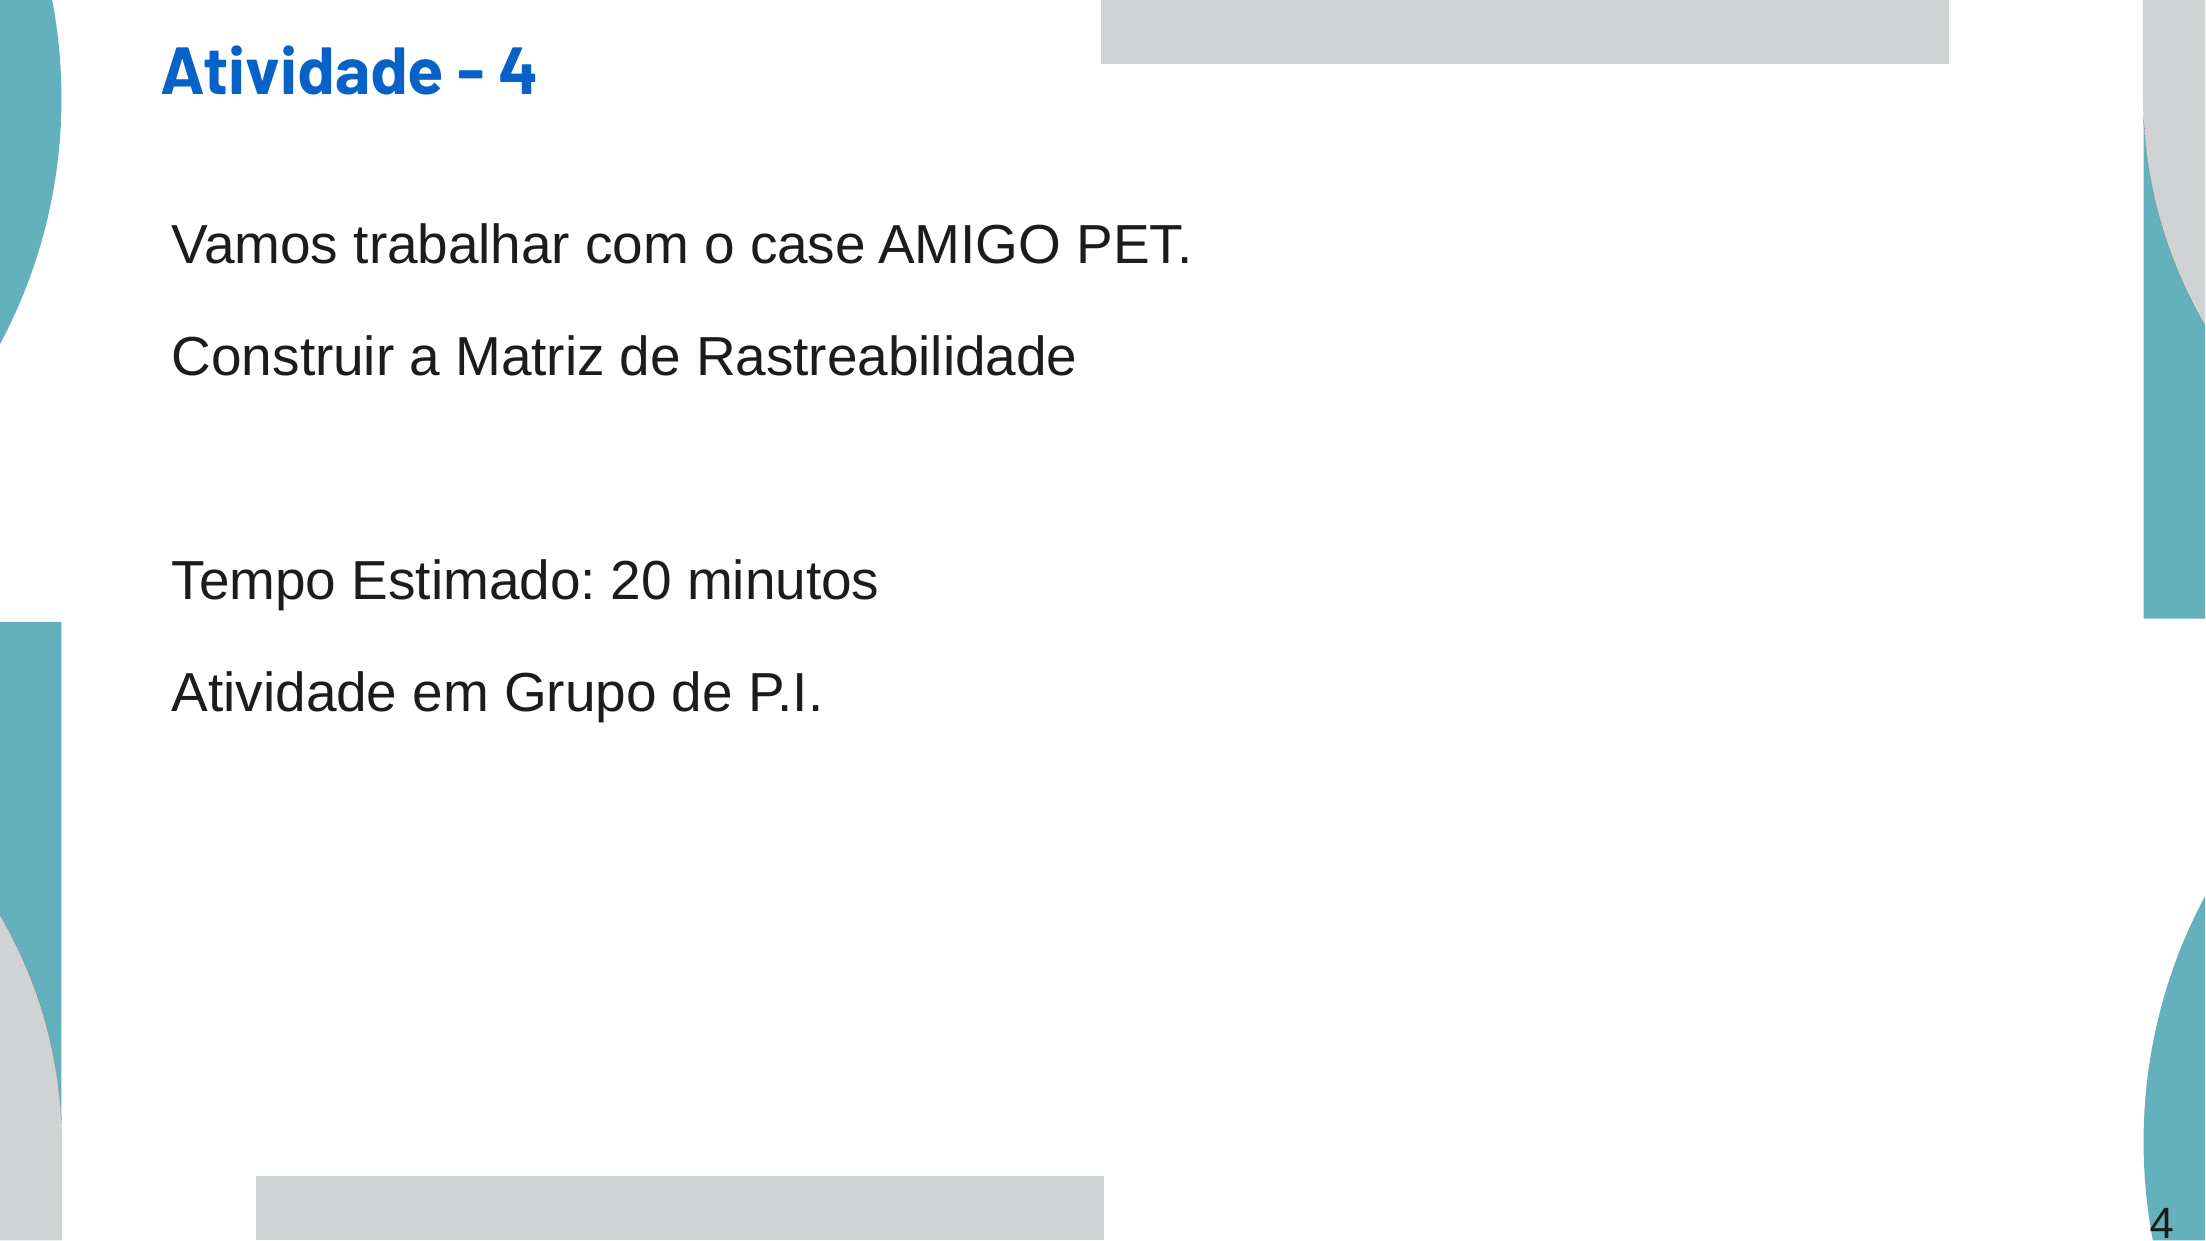

Atividade - 4
Vamos trabalhar com o case AMIGO PET.
Construir a Matriz de Rastreabilidade

Tempo Estimado: 20 minutos
Atividade em Grupo de P.I.

44